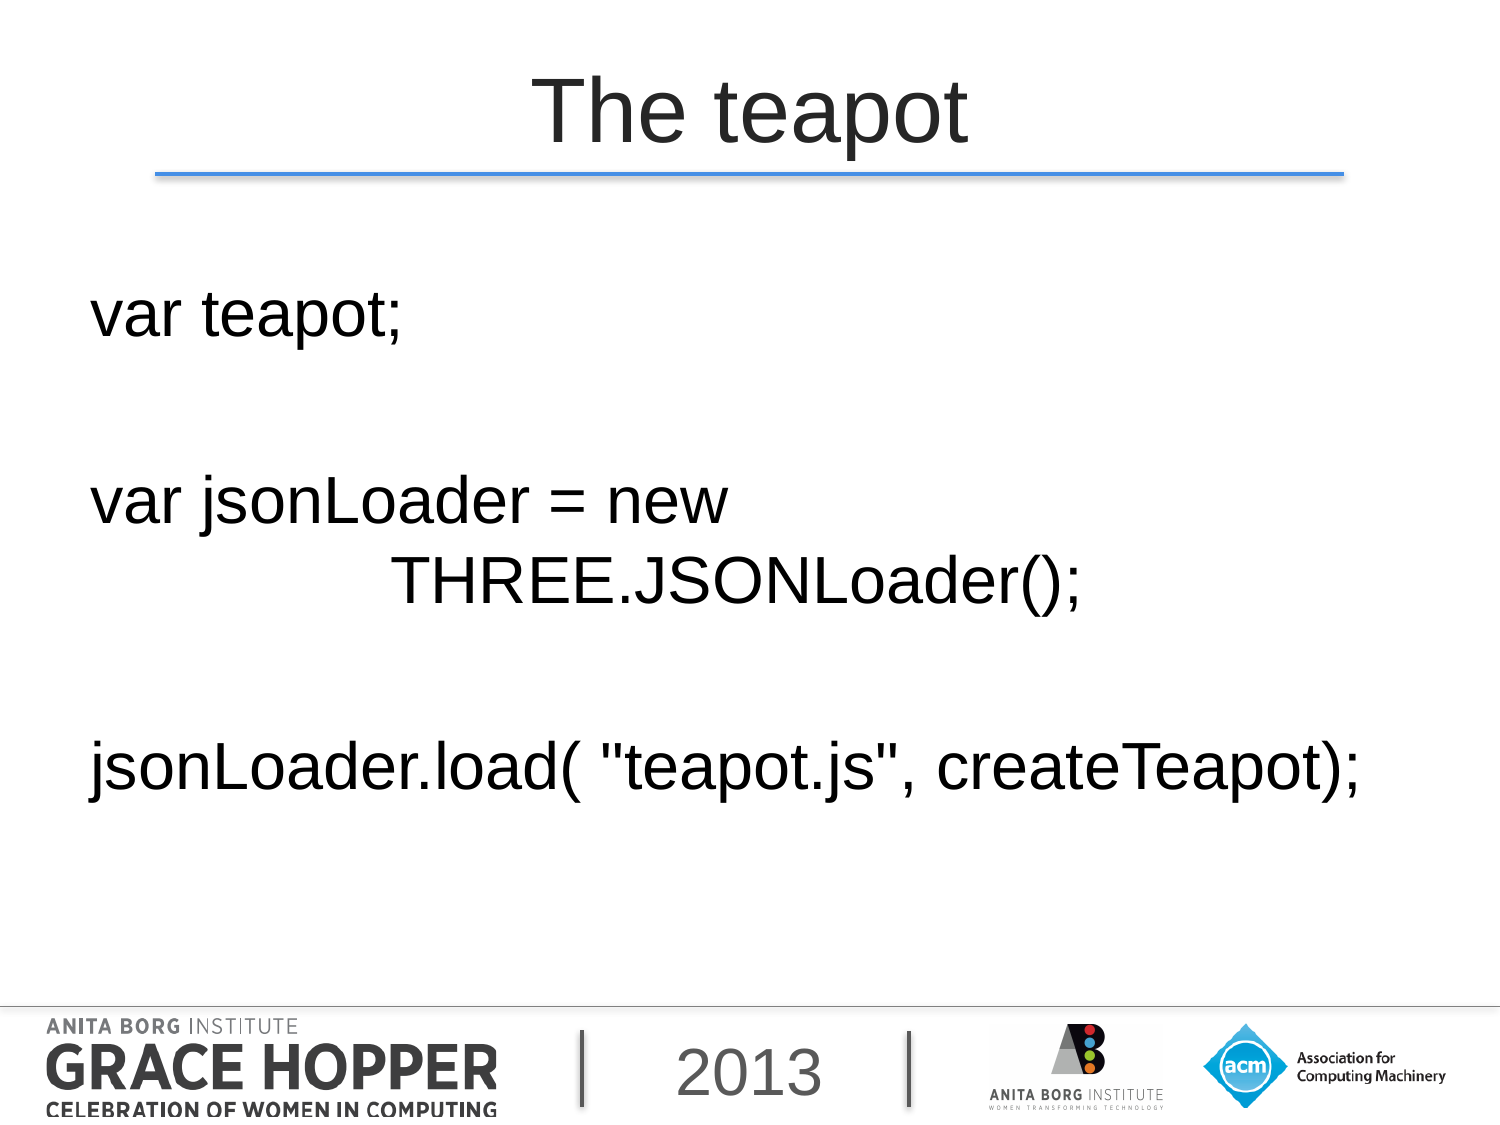

# The teapot
var teapot;

var jsonLoader = new						THREE.JSONLoader();

jsonLoader.load( "teapot.js", createTeapot);